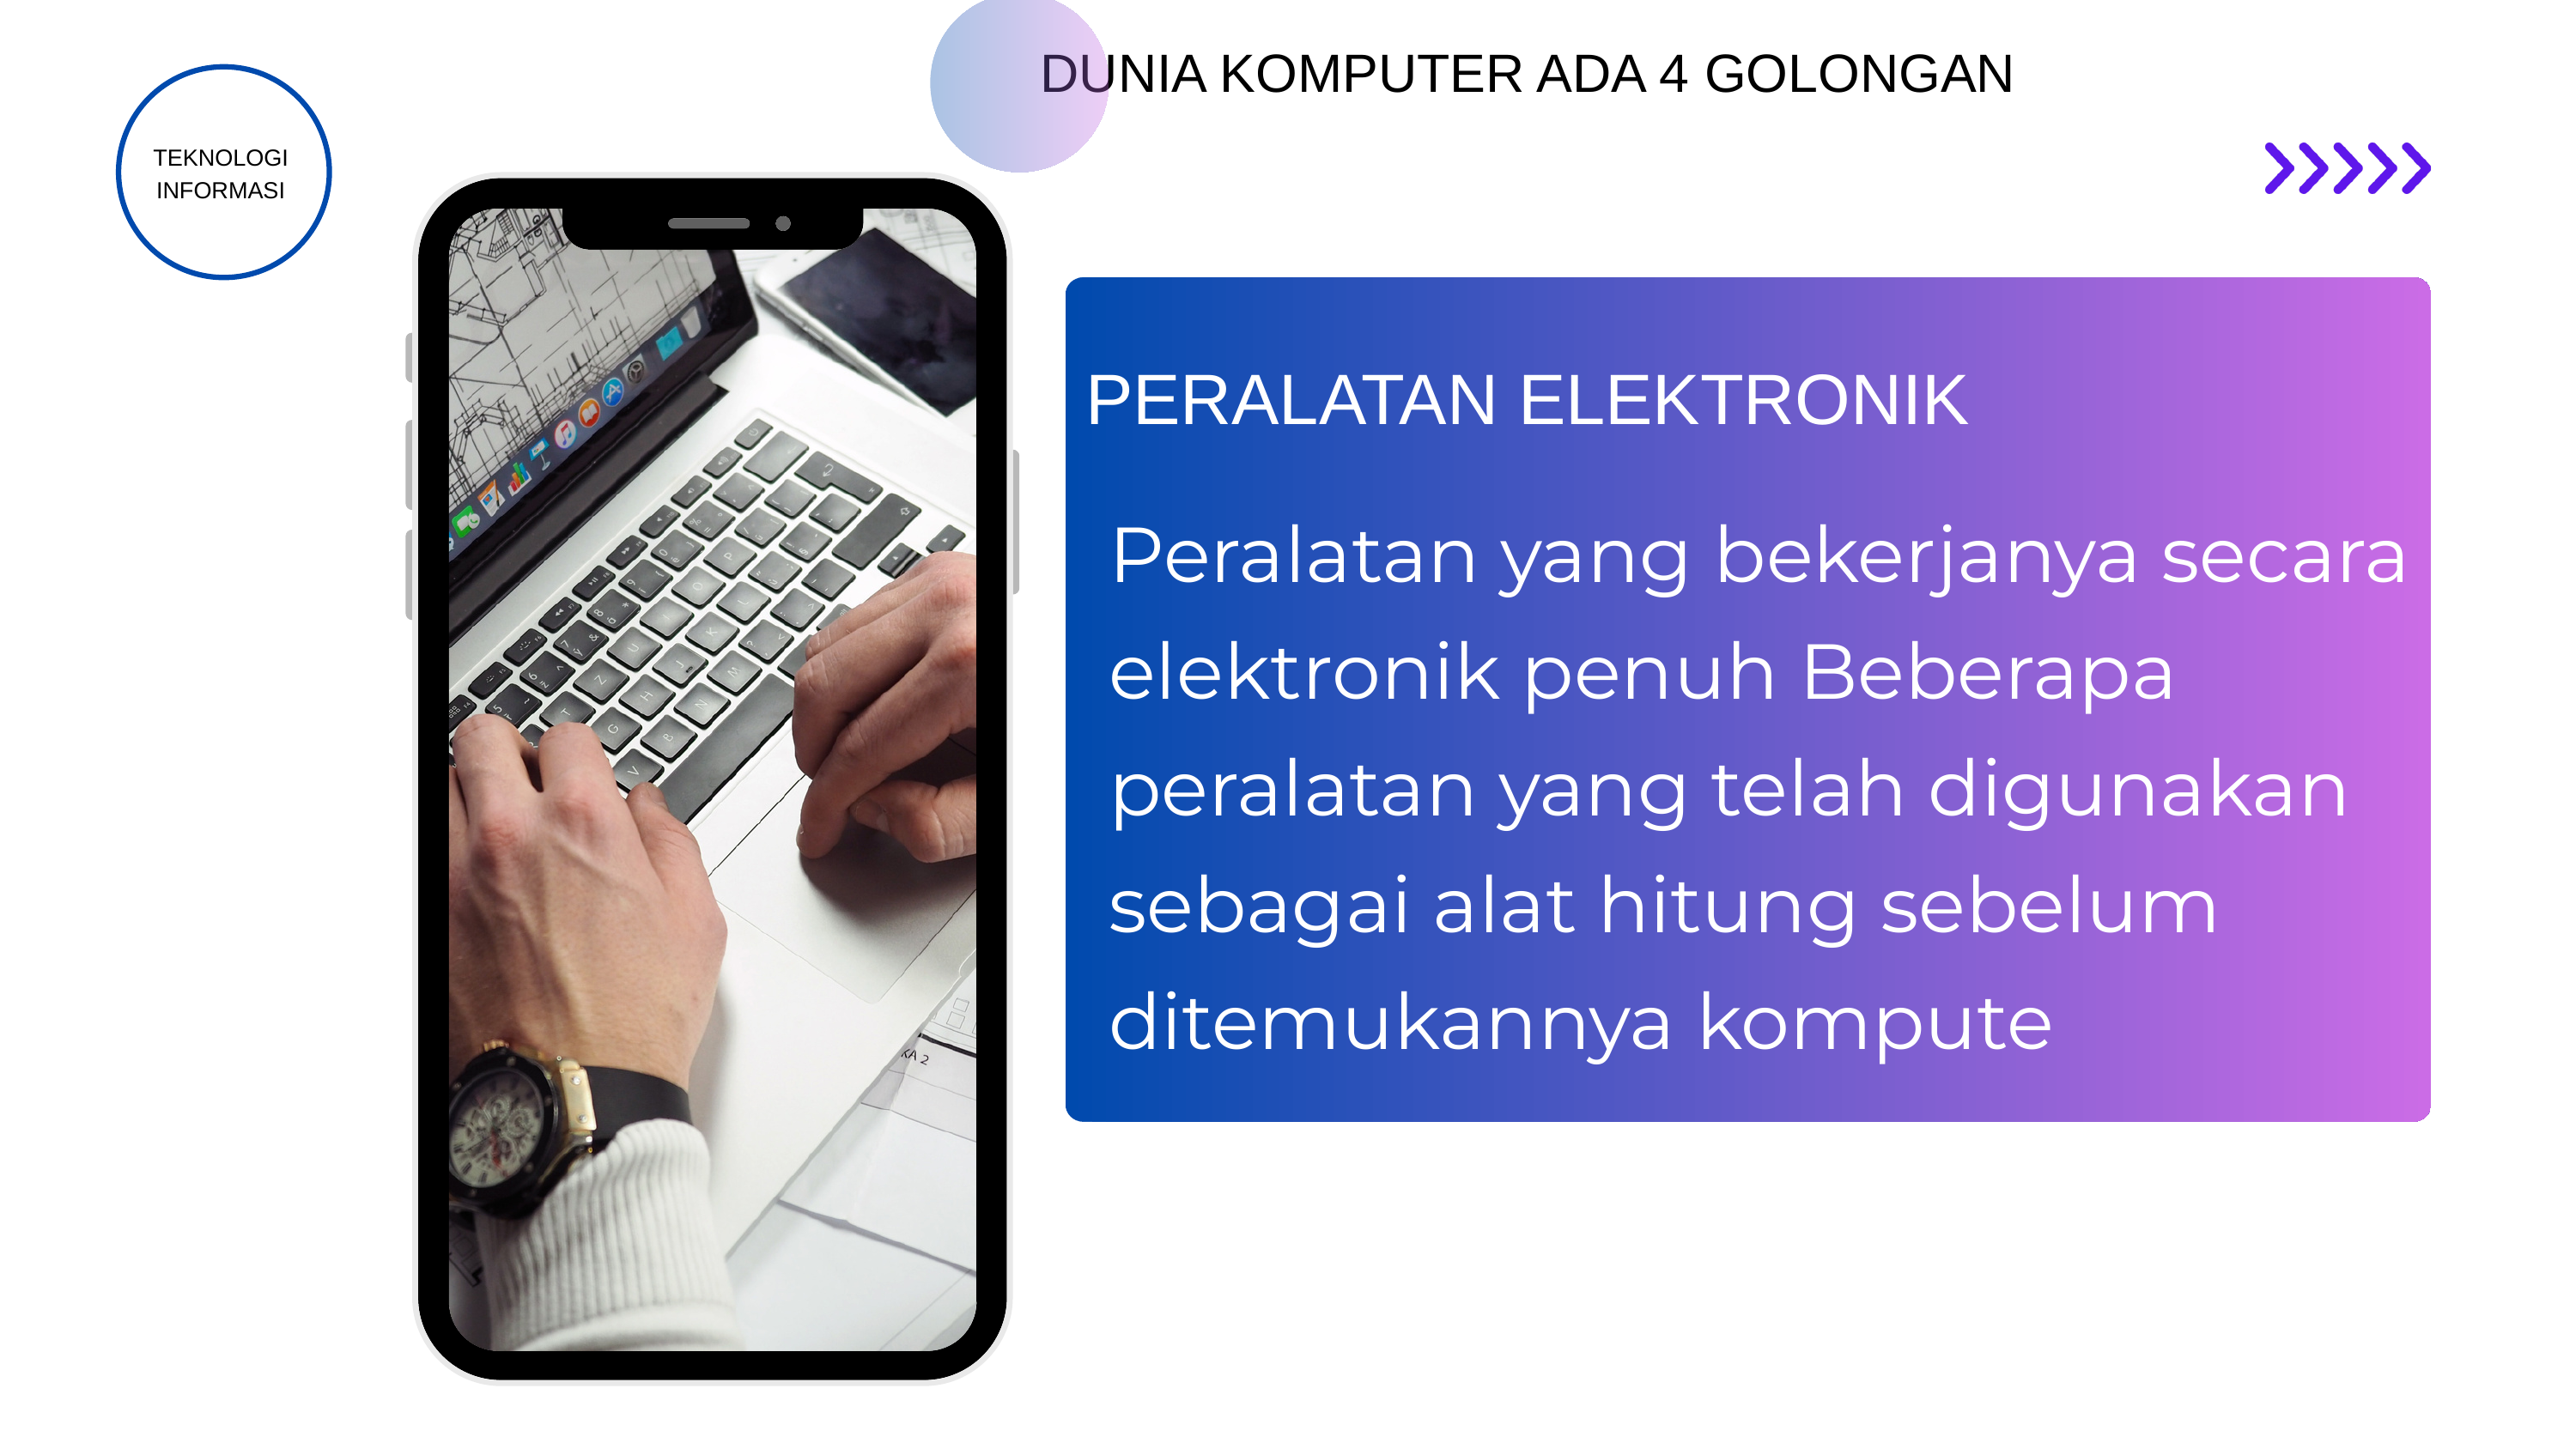

DUNIA KOMPUTER ADA 4 GOLONGAN

TEKNOLOGI INFORMASI

PERALATAN ELEKTRONIK

Peralatan yang bekerjanya secara elektronik penuh Beberapa peralatan yang telah digunakan sebagai alat hitung sebelum ditemukannya kompute